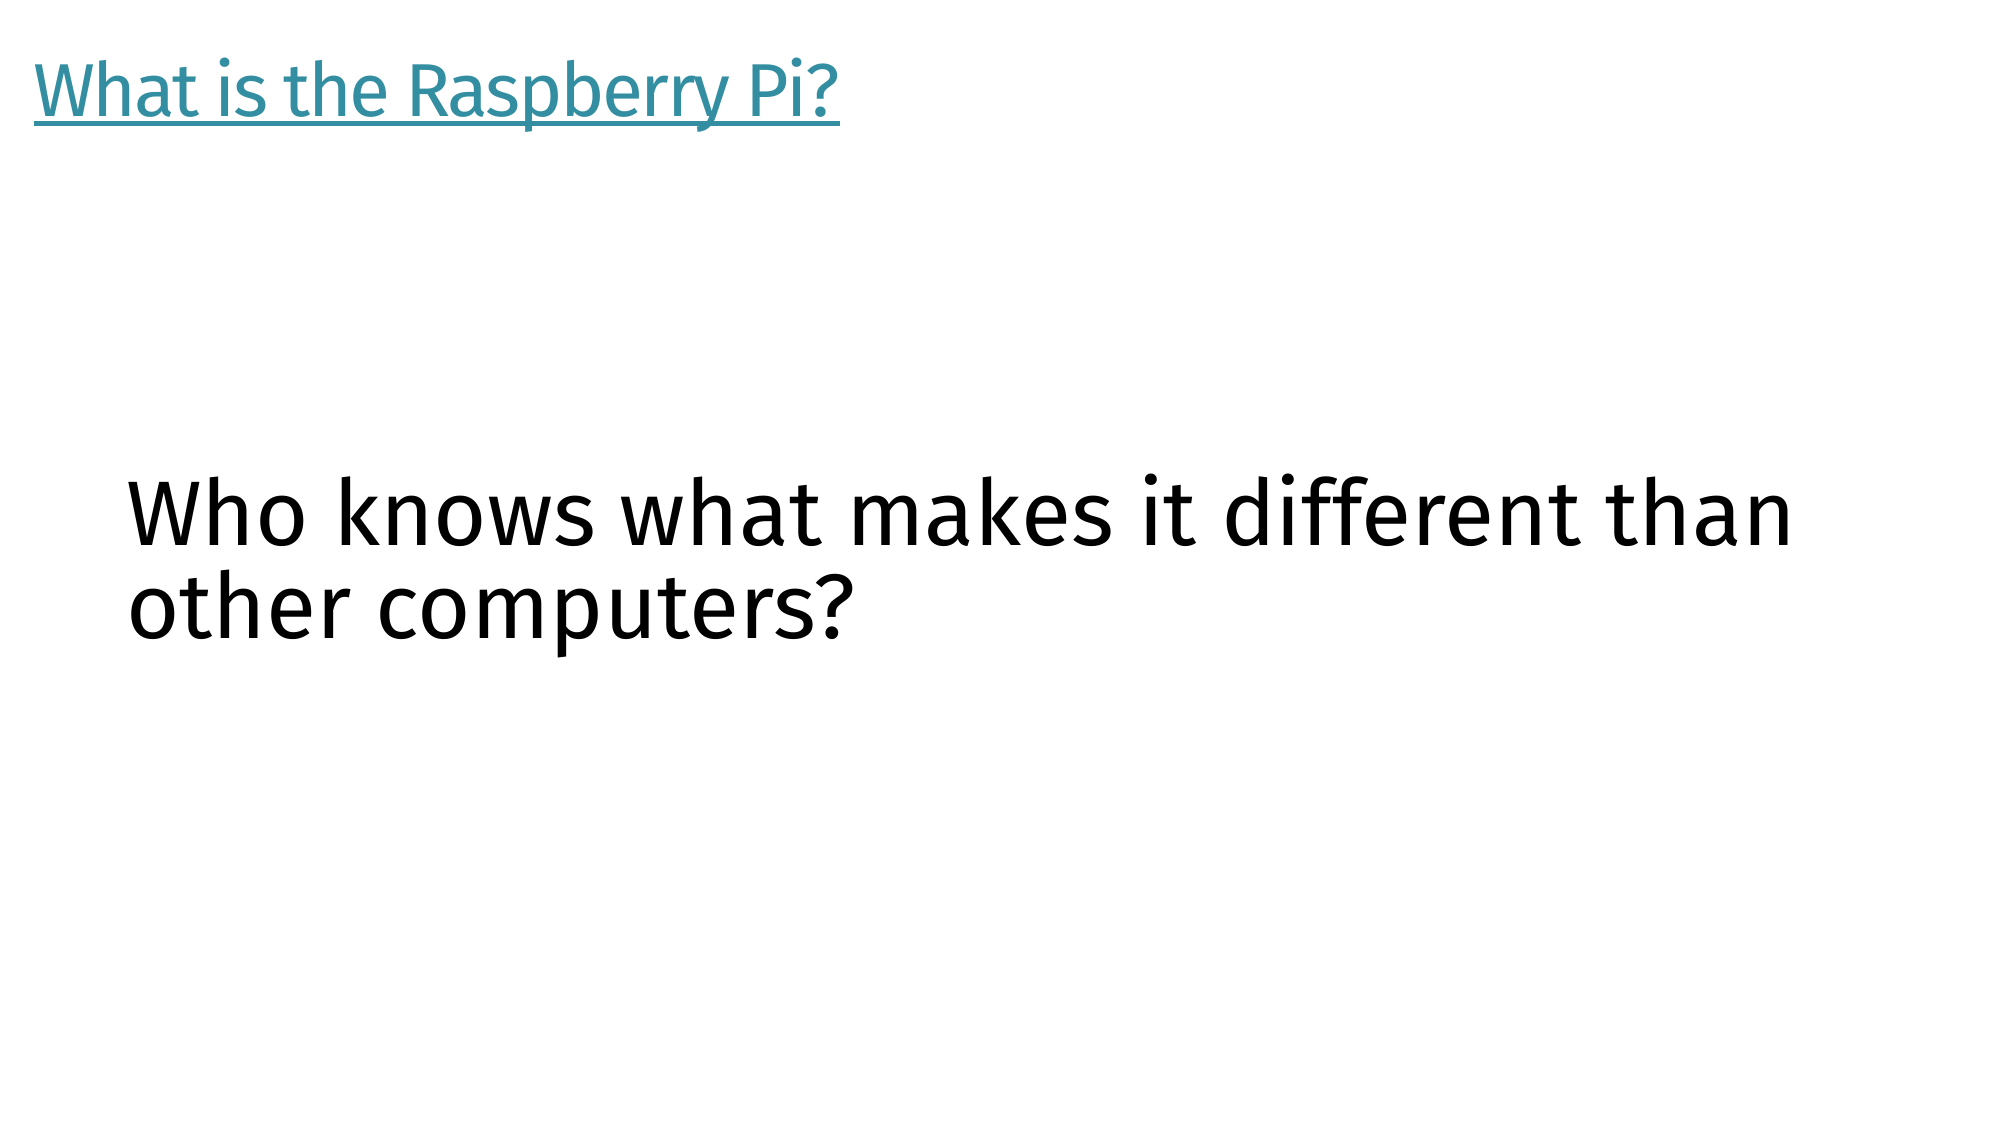

# What is the Raspberry Pi?
Who knows what makes it different than other computers?